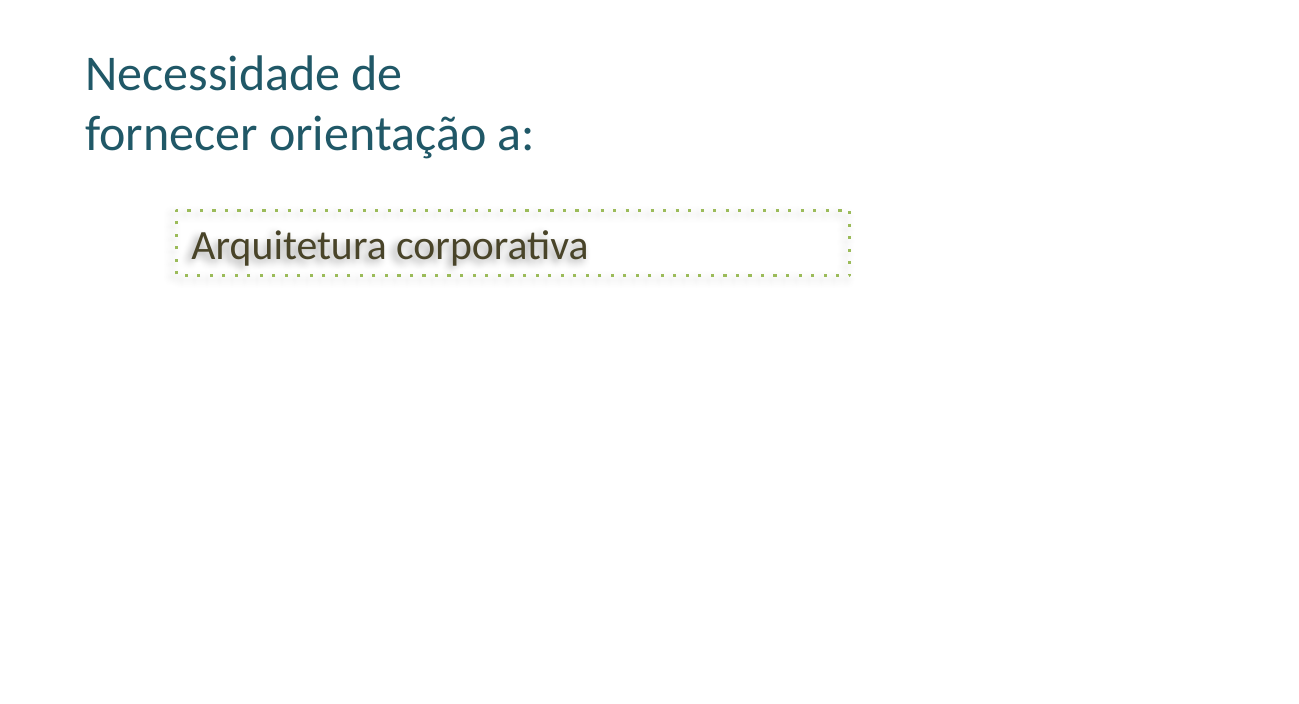

Necessidade de fornecer orientação a:

Arquitetura corporativa